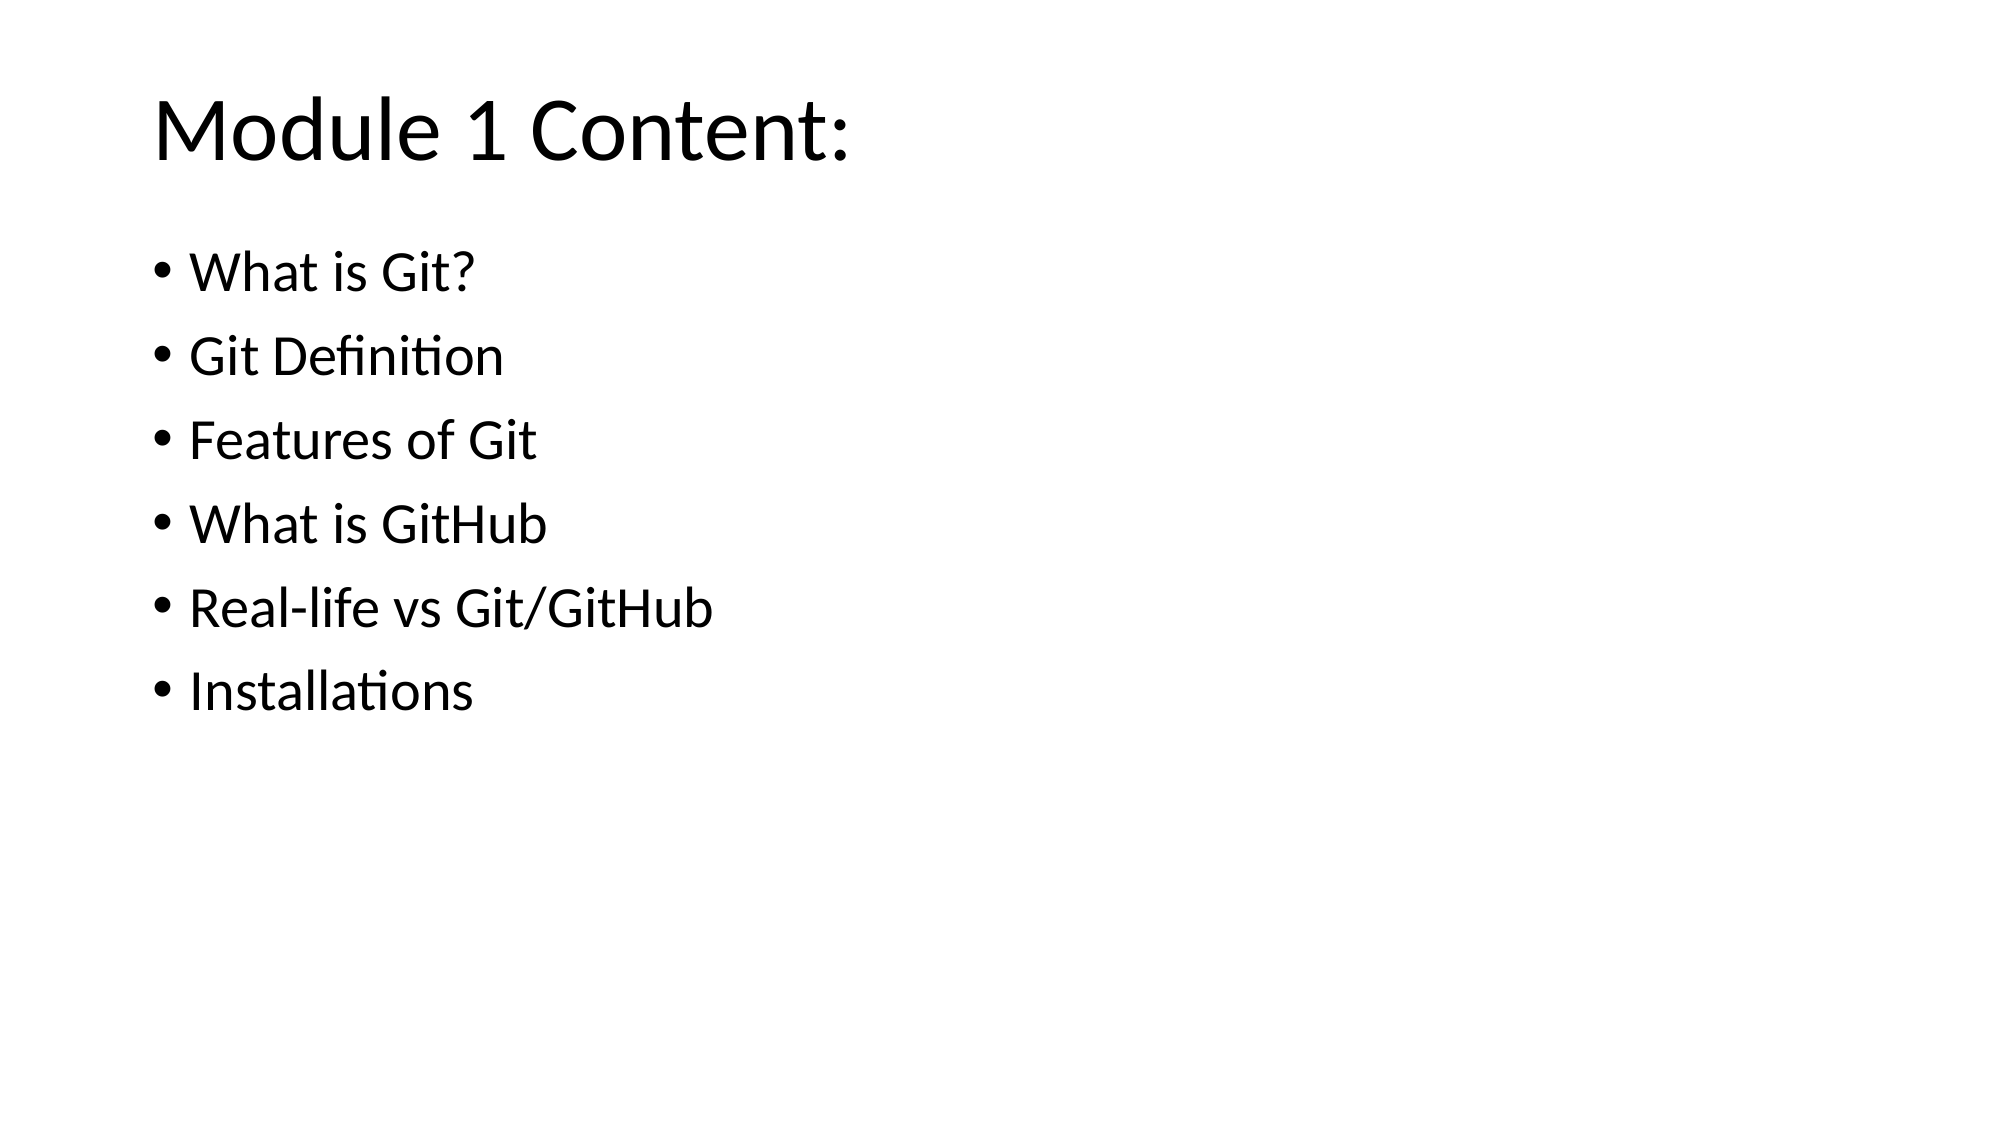

# Module 1 Content:
What is Git?
Git Definition
Features of Git
What is GitHub
Real-life vs Git/GitHub
Installations